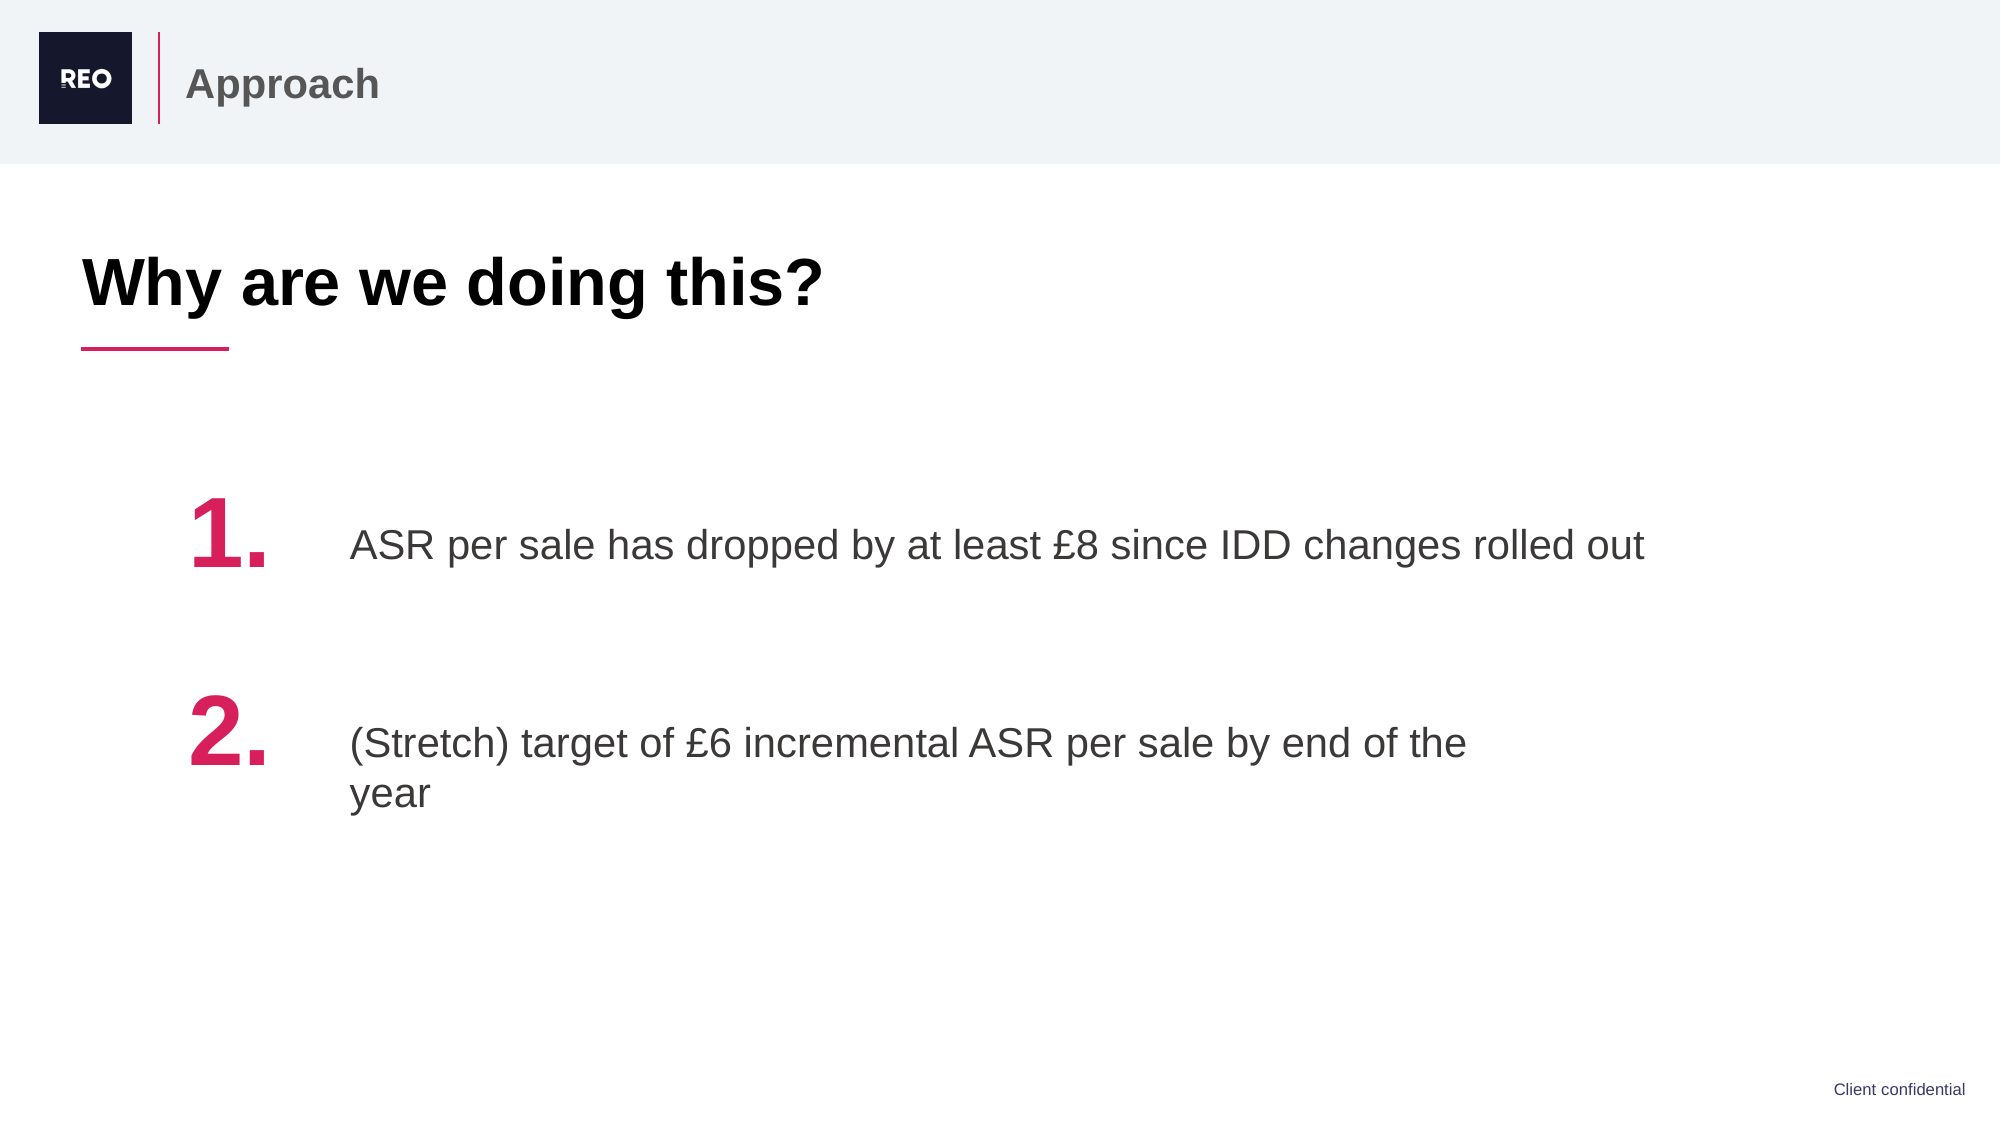

Approach
Why are we doing this?
1.
ASR per sale has dropped by at least £8 since IDD changes rolled out
2.
(Stretch) target of £6 incremental ASR per sale by end of the year